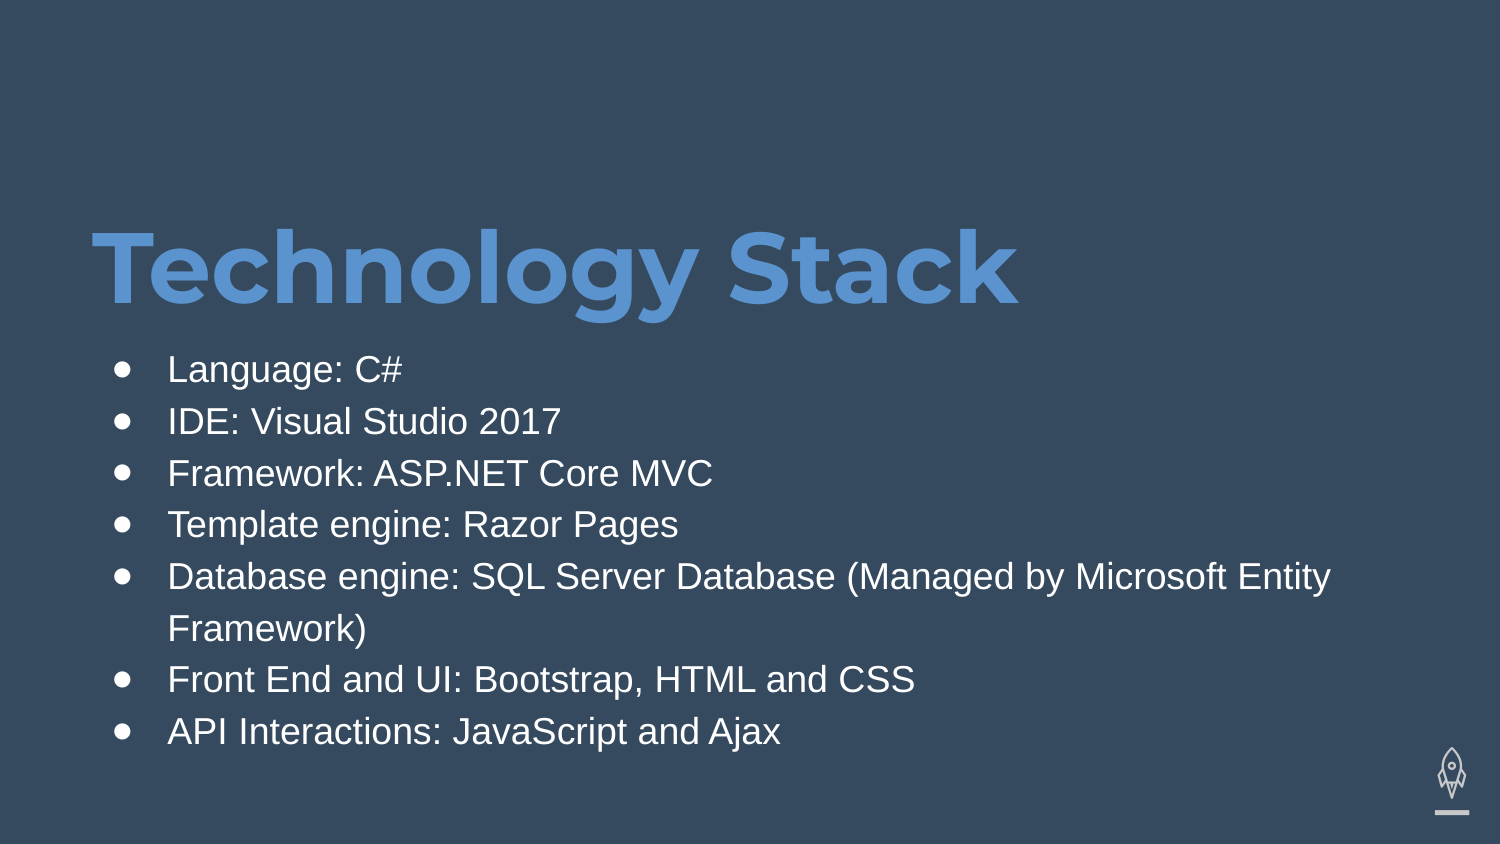

# Technology Stack
Language: C#
IDE: Visual Studio 2017
Framework: ASP.NET Core MVC
Template engine: Razor Pages
Database engine: SQL Server Database (Managed by Microsoft Entity Framework)
Front End and UI: Bootstrap, HTML and CSS
API Interactions: JavaScript and Ajax